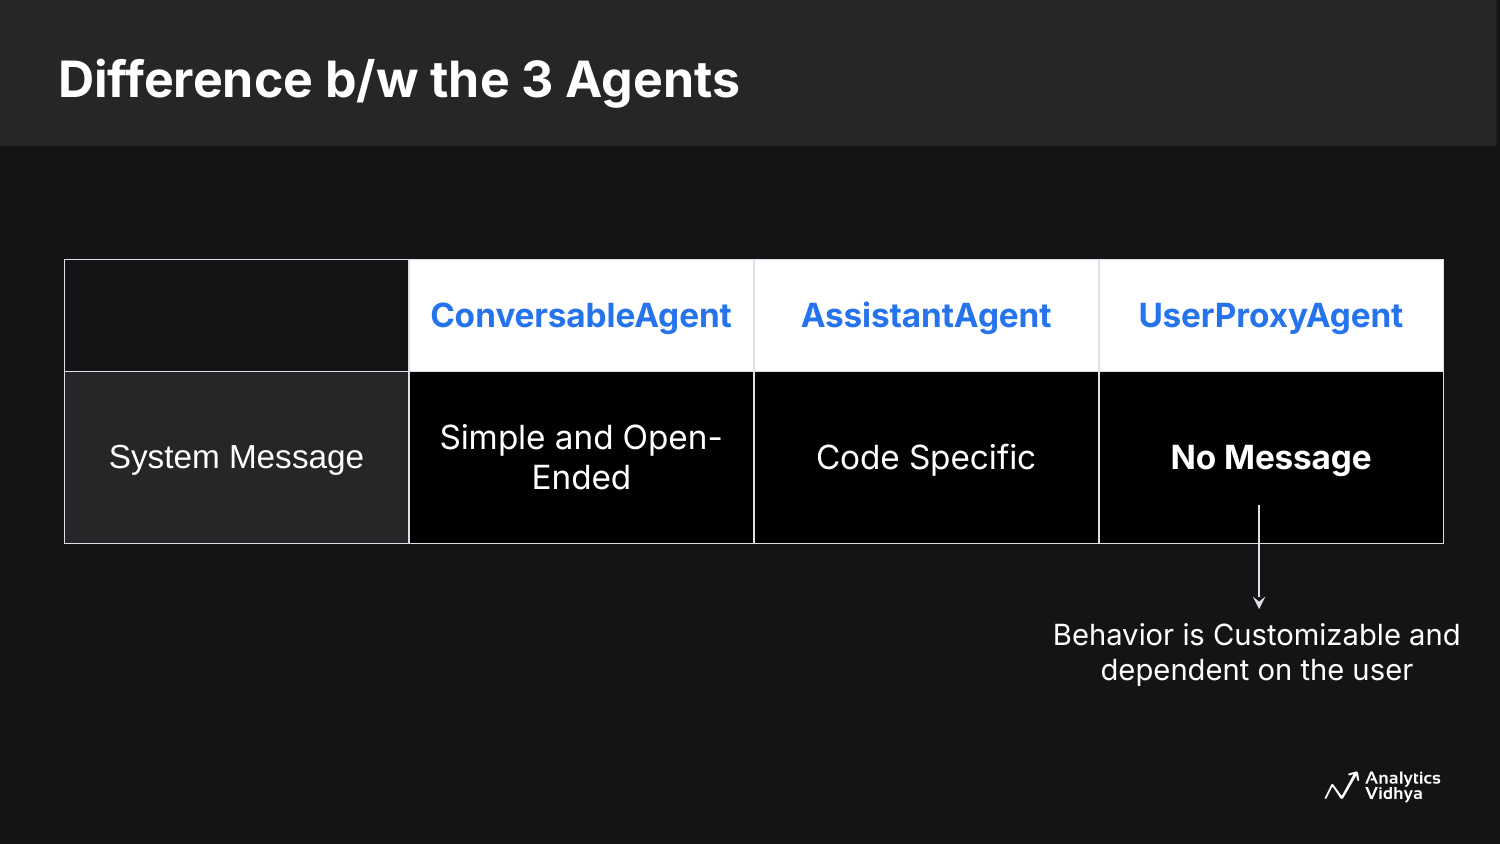

Difference b/w the 3 Agents
|  | ConversableAgent | AssistantAgent | UserProxyAgent |
| --- | --- | --- | --- |
| System Message | Simple and Open- Ended | Code Specific | No Message |
Behavior is Customizable and dependent on the user